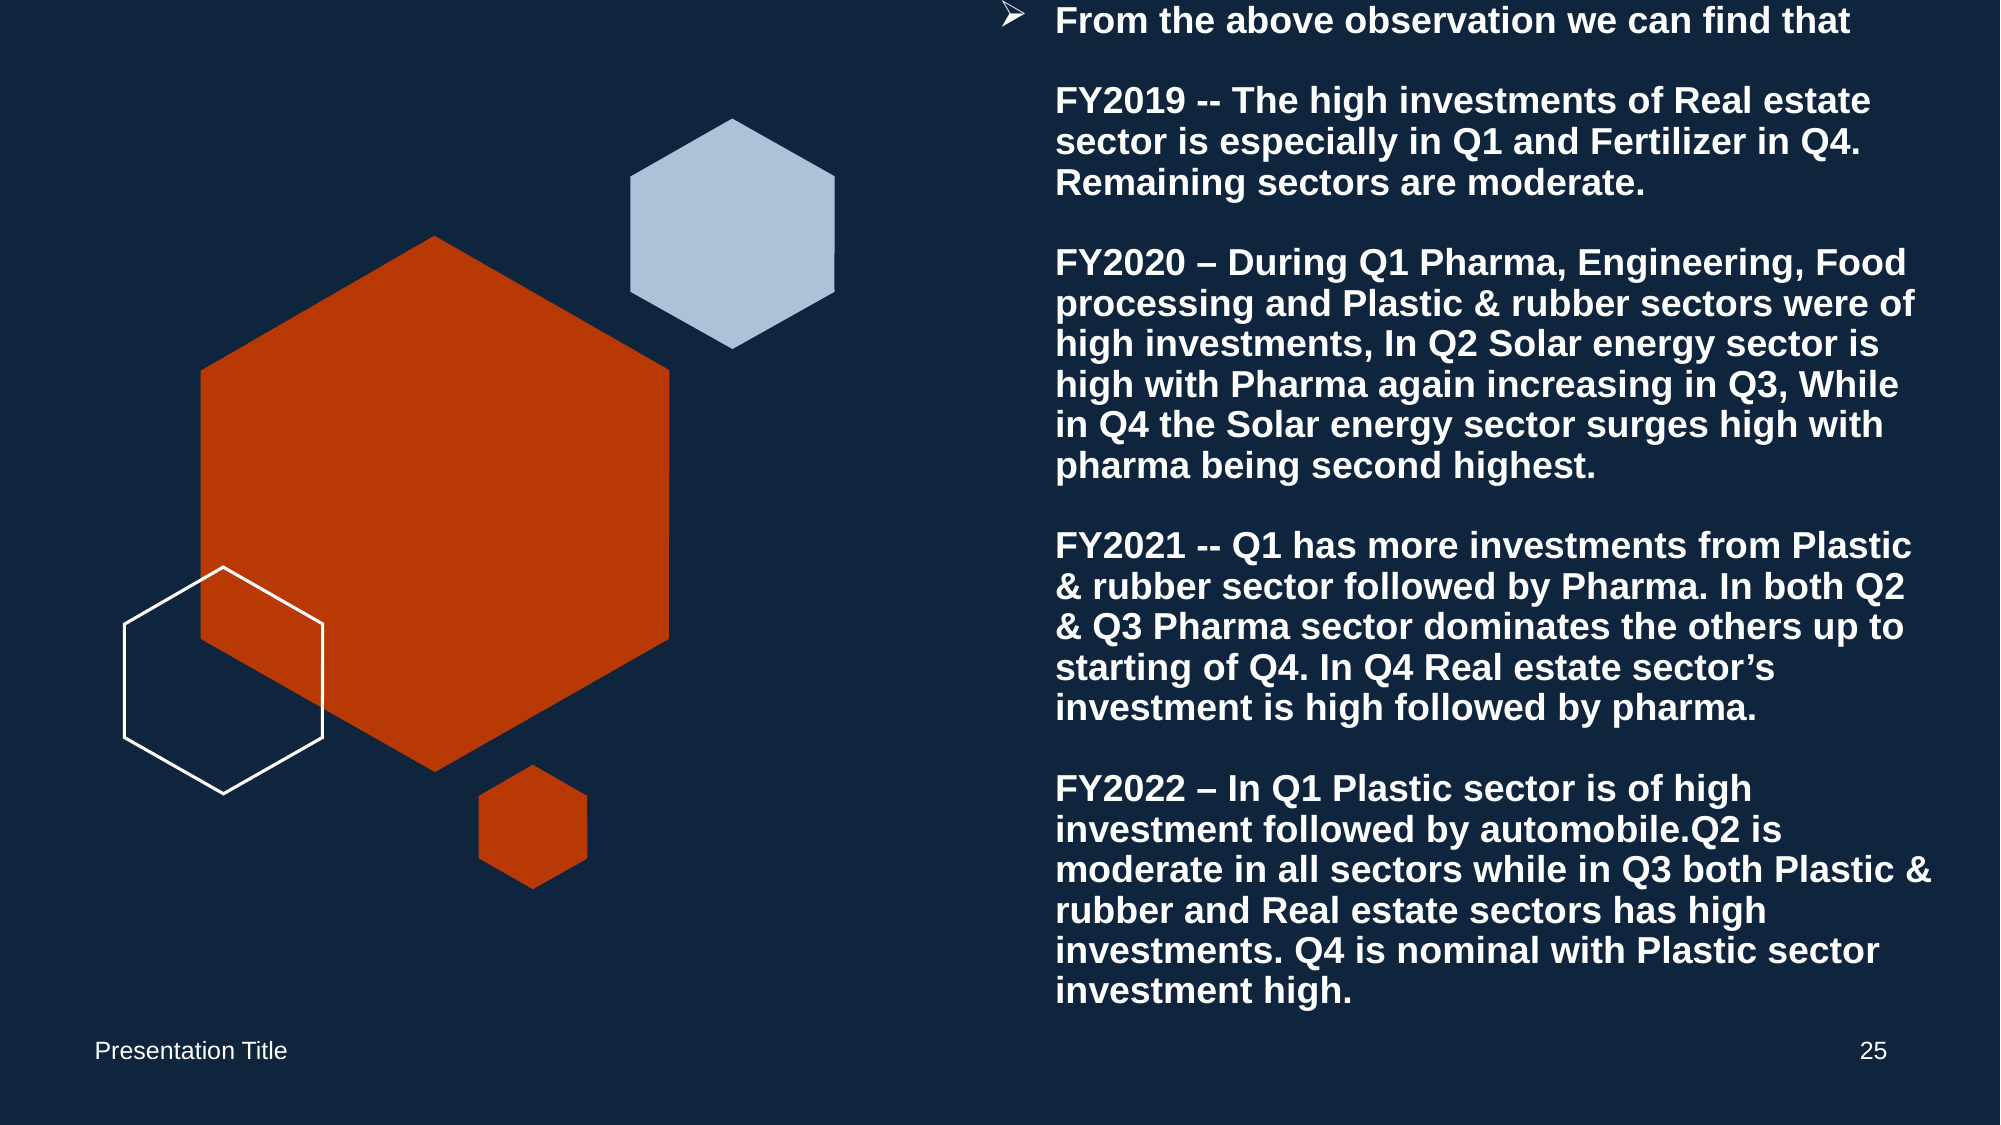

# From the above observation we can find that FY2019 -- The high investments of Real estate sector is especially in Q1 and Fertilizer in Q4. Remaining sectors are moderate. FY2020 – During Q1 Pharma, Engineering, Food processing and Plastic & rubber sectors were of high investments, In Q2 Solar energy sector is high with Pharma again increasing in Q3, While in Q4 the Solar energy sector surges high with pharma being second highest. FY2021 -- Q1 has more investments from Plastic & rubber sector followed by Pharma. In both Q2 & Q3 Pharma sector dominates the others up to starting of Q4. In Q4 Real estate sector’s investment is high followed by pharma. FY2022 – In Q1 Plastic sector is of high investment followed by automobile.Q2 is moderate in all sectors while in Q3 both Plastic & rubber and Real estate sectors has high investments. Q4 is nominal with Plastic sector investment high.
25
Presentation Title